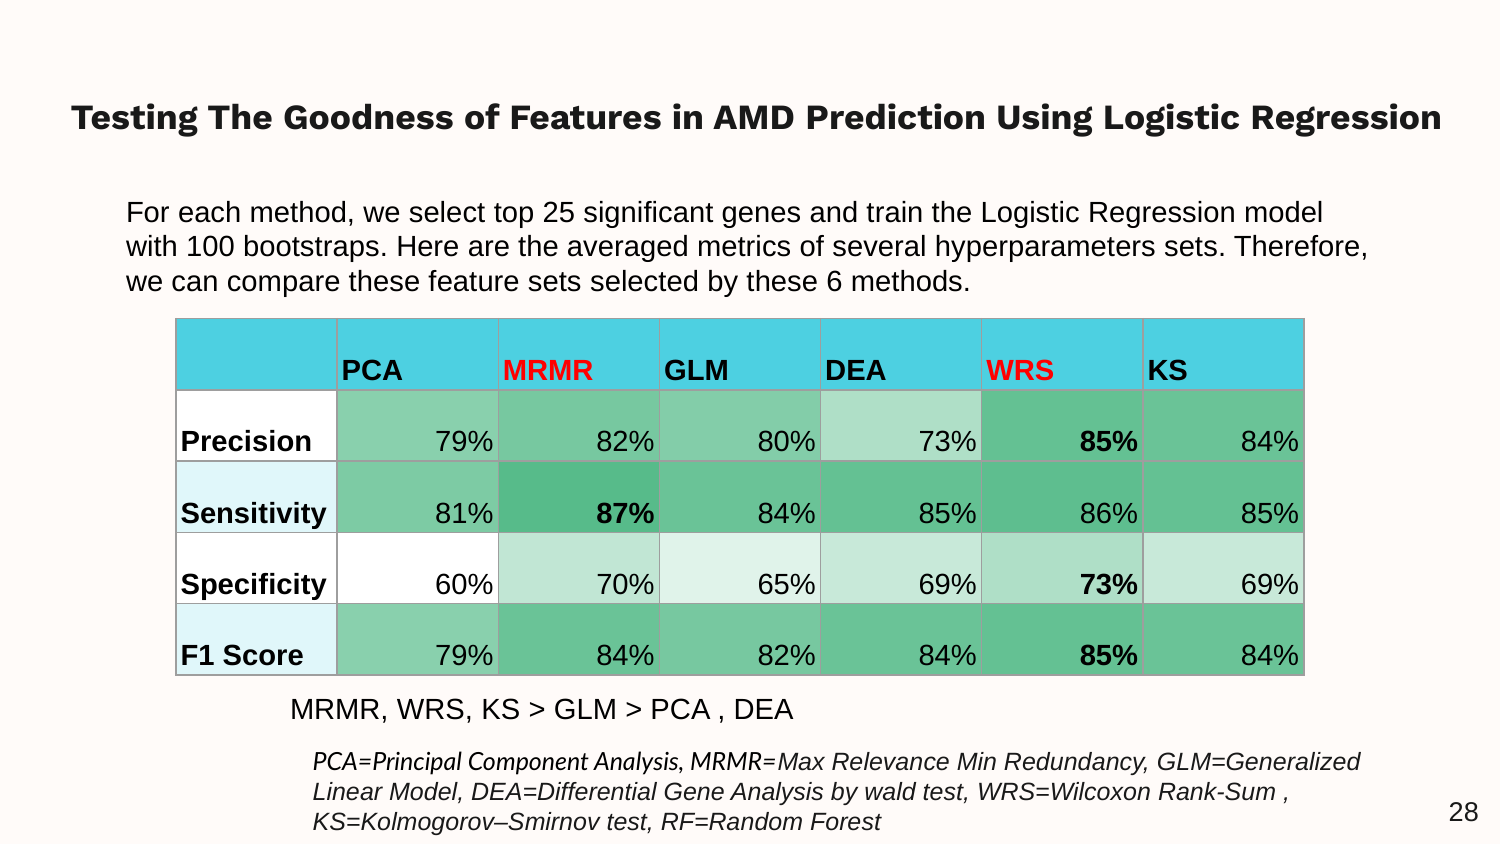

Testing The Goodness of Features in AMD Prediction Using Logistic Regression

For each method, we select top 25 significant genes and train the Logistic Regression model with 100 bootstraps. Here are the averaged metrics of several hyperparameters sets. Therefore, we can compare these feature sets selected by these 6 methods.
|  | PCA | MRMR | GLM | DEA | WRS | KS | RF |
| --- | --- | --- | --- | --- | --- | --- | --- |
| Precision | 79% | 82% | 80% | 73% | 85% | 84% | 84% |
| Sensitivity | 81% | 87% | 84% | 85% | 86% | 85% | 83% |
| Specificity | 60% | 70% | 65% | 69% | 73% | 69% | 73% |
| F1 Score | 79% | 84% | 82% | 84% | 85% | 84% | 83% |
|  | PCA | MRMR | GLM | DEA | WRS | KS |
| --- | --- | --- | --- | --- | --- | --- |
| Precision | 79% | 82% | 80% | 73% | 85% | 84% |
| Sensitivity | 81% | 87% | 84% | 85% | 86% | 85% |
| Specificity | 60% | 70% | 65% | 69% | 73% | 69% |
| F1 Score | 79% | 84% | 82% | 84% | 85% | 84% |
MRMR, WRS, KS > GLM > PCA , DEA
PCA=Principal Component Analysis, MRMR=Max Relevance Min Redundancy, GLM=Generalized Linear Model, DEA=Differential Gene Analysis by wald test, WRS=Wilcoxon Rank-Sum , KS=Kolmogorov–Smirnov test, RF=Random Forest

28